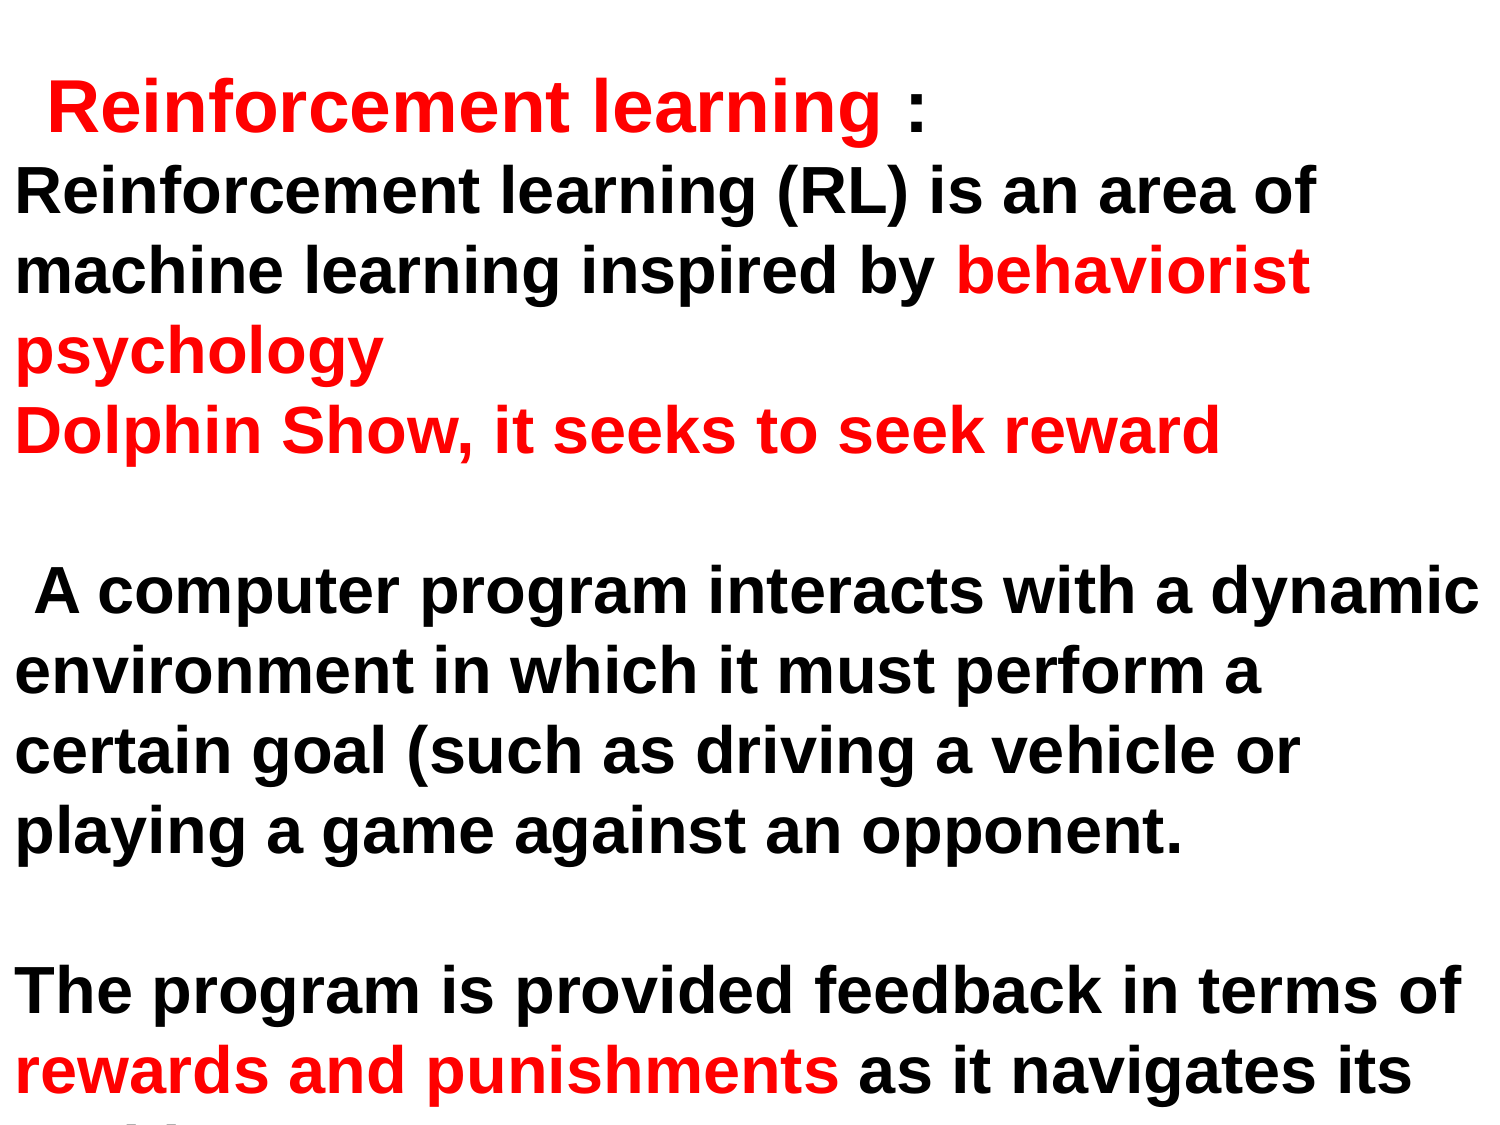

Reinforcement learning :
Reinforcement learning (RL) is an area of machine learning inspired by behaviorist psychology
Dolphin Show, it seeks to seek reward

 A computer program interacts with a dynamic environment in which it must perform a certain goal (such as driving a vehicle or playing a game against an opponent.

The program is provided feedback in terms of rewards and punishments as it navigates its problem space